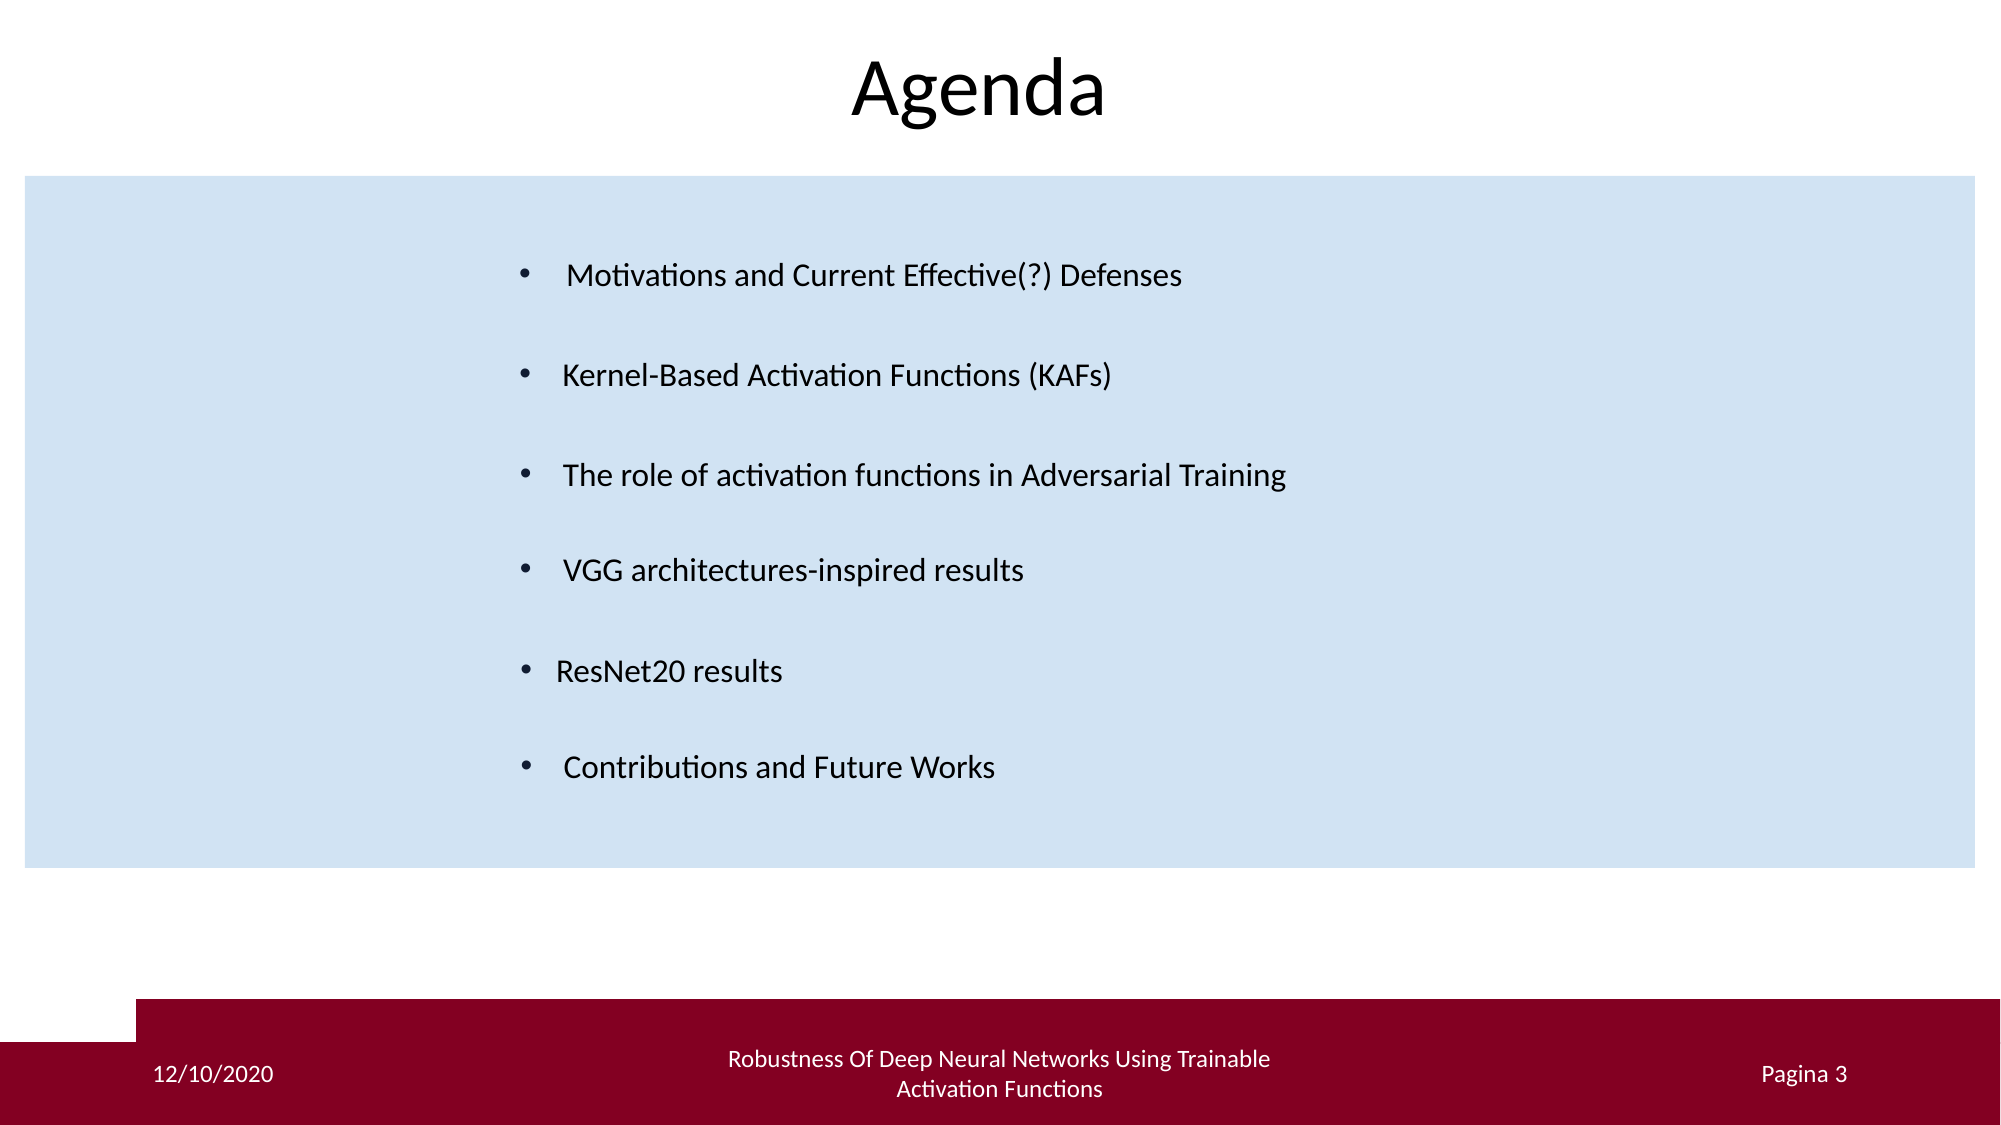

# Agenda

Motivations and Current Effective(?) Defenses
  Kernel-Based Activation Functions (KAFs)
  The role of activation functions in Adversarial Training

  VGG architectures-inspired results

 ResNet20 results

  Contributions and Future Works
12/10/2020
Robustness Of Deep Neural Networks Using Trainable Activation Functions
Pagina 3